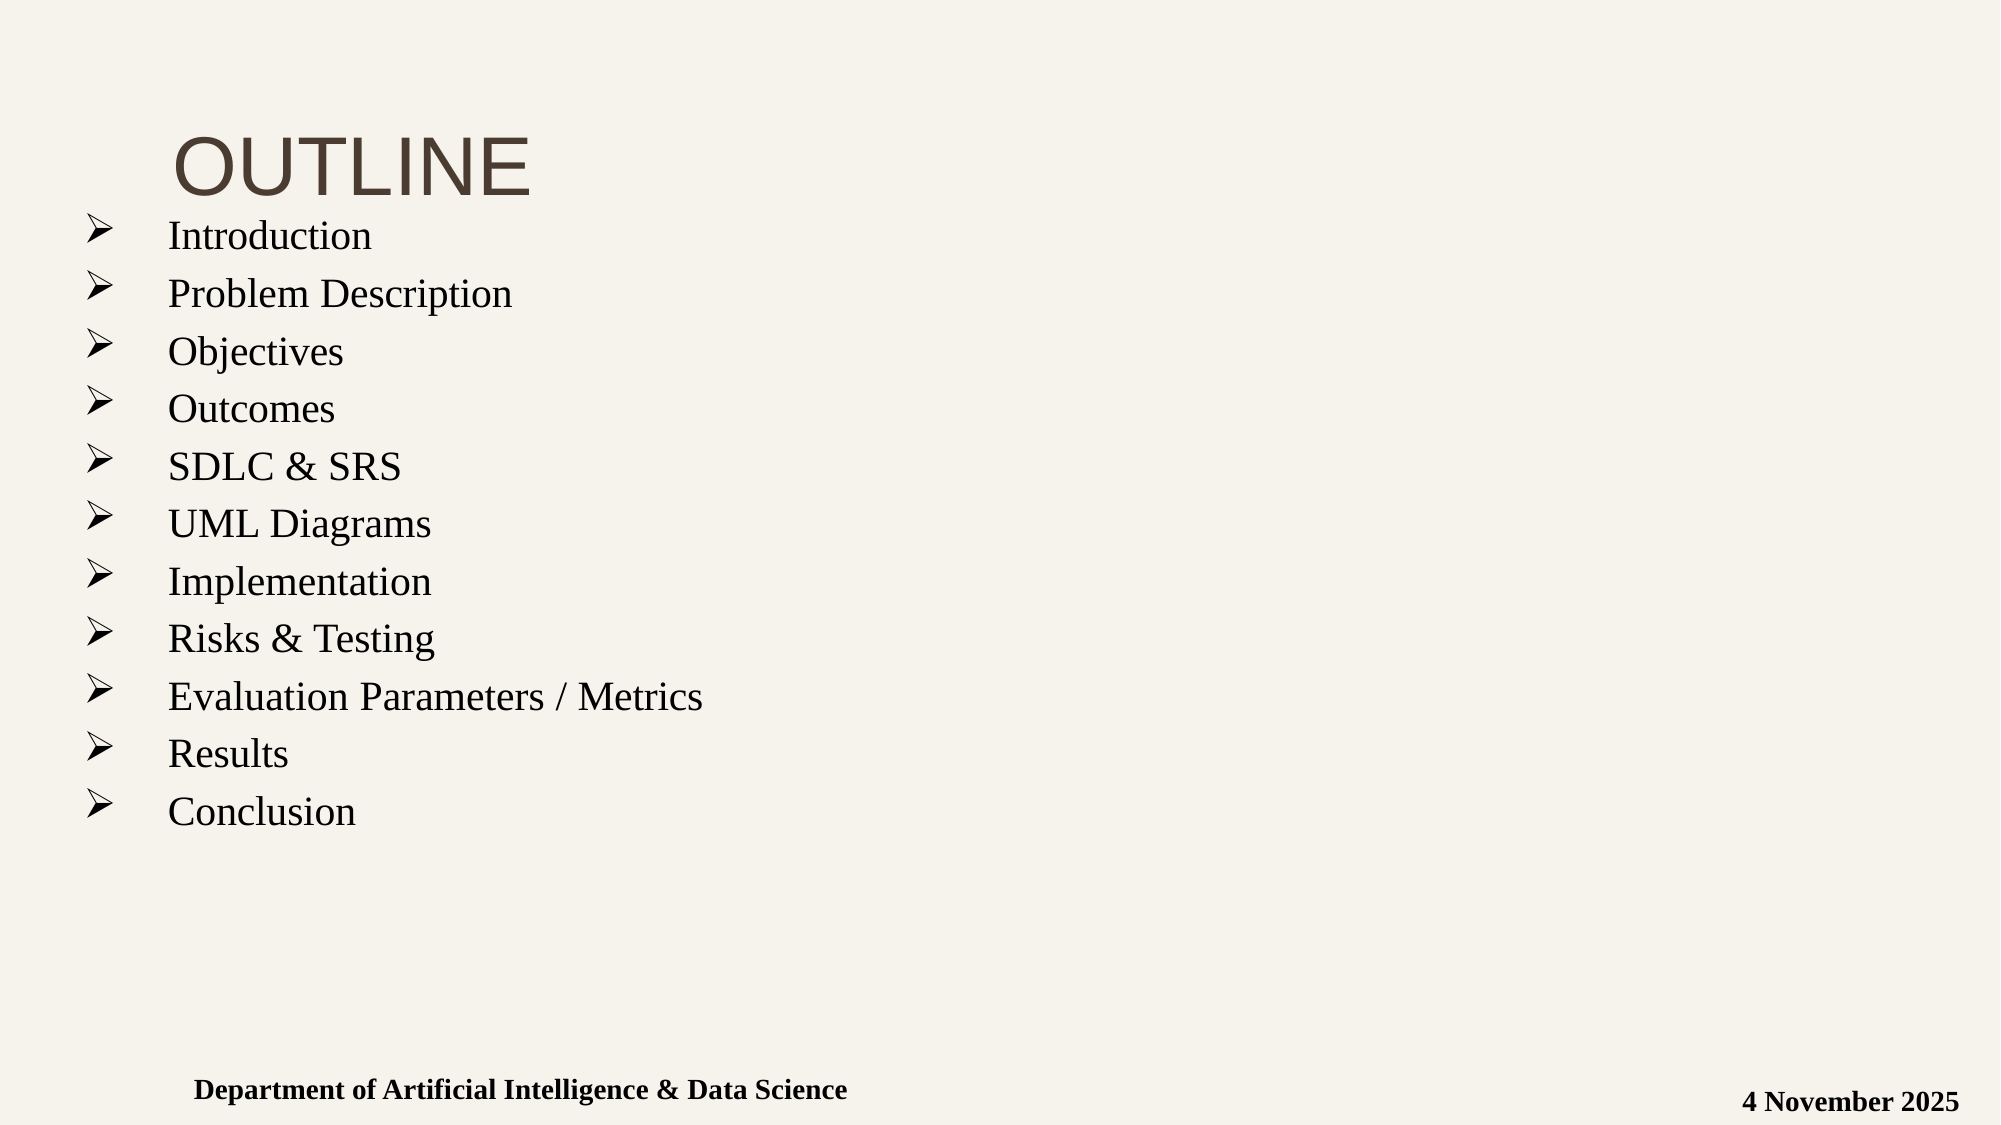

# OUTLINE
Introduction
Problem Description
Objectives
Outcomes
SDLC & SRS
UML Diagrams
Implementation
Risks & Testing
Evaluation Parameters / Metrics
Results
Conclusion
Department of Artificial Intelligence & Data Science
4 November 2025